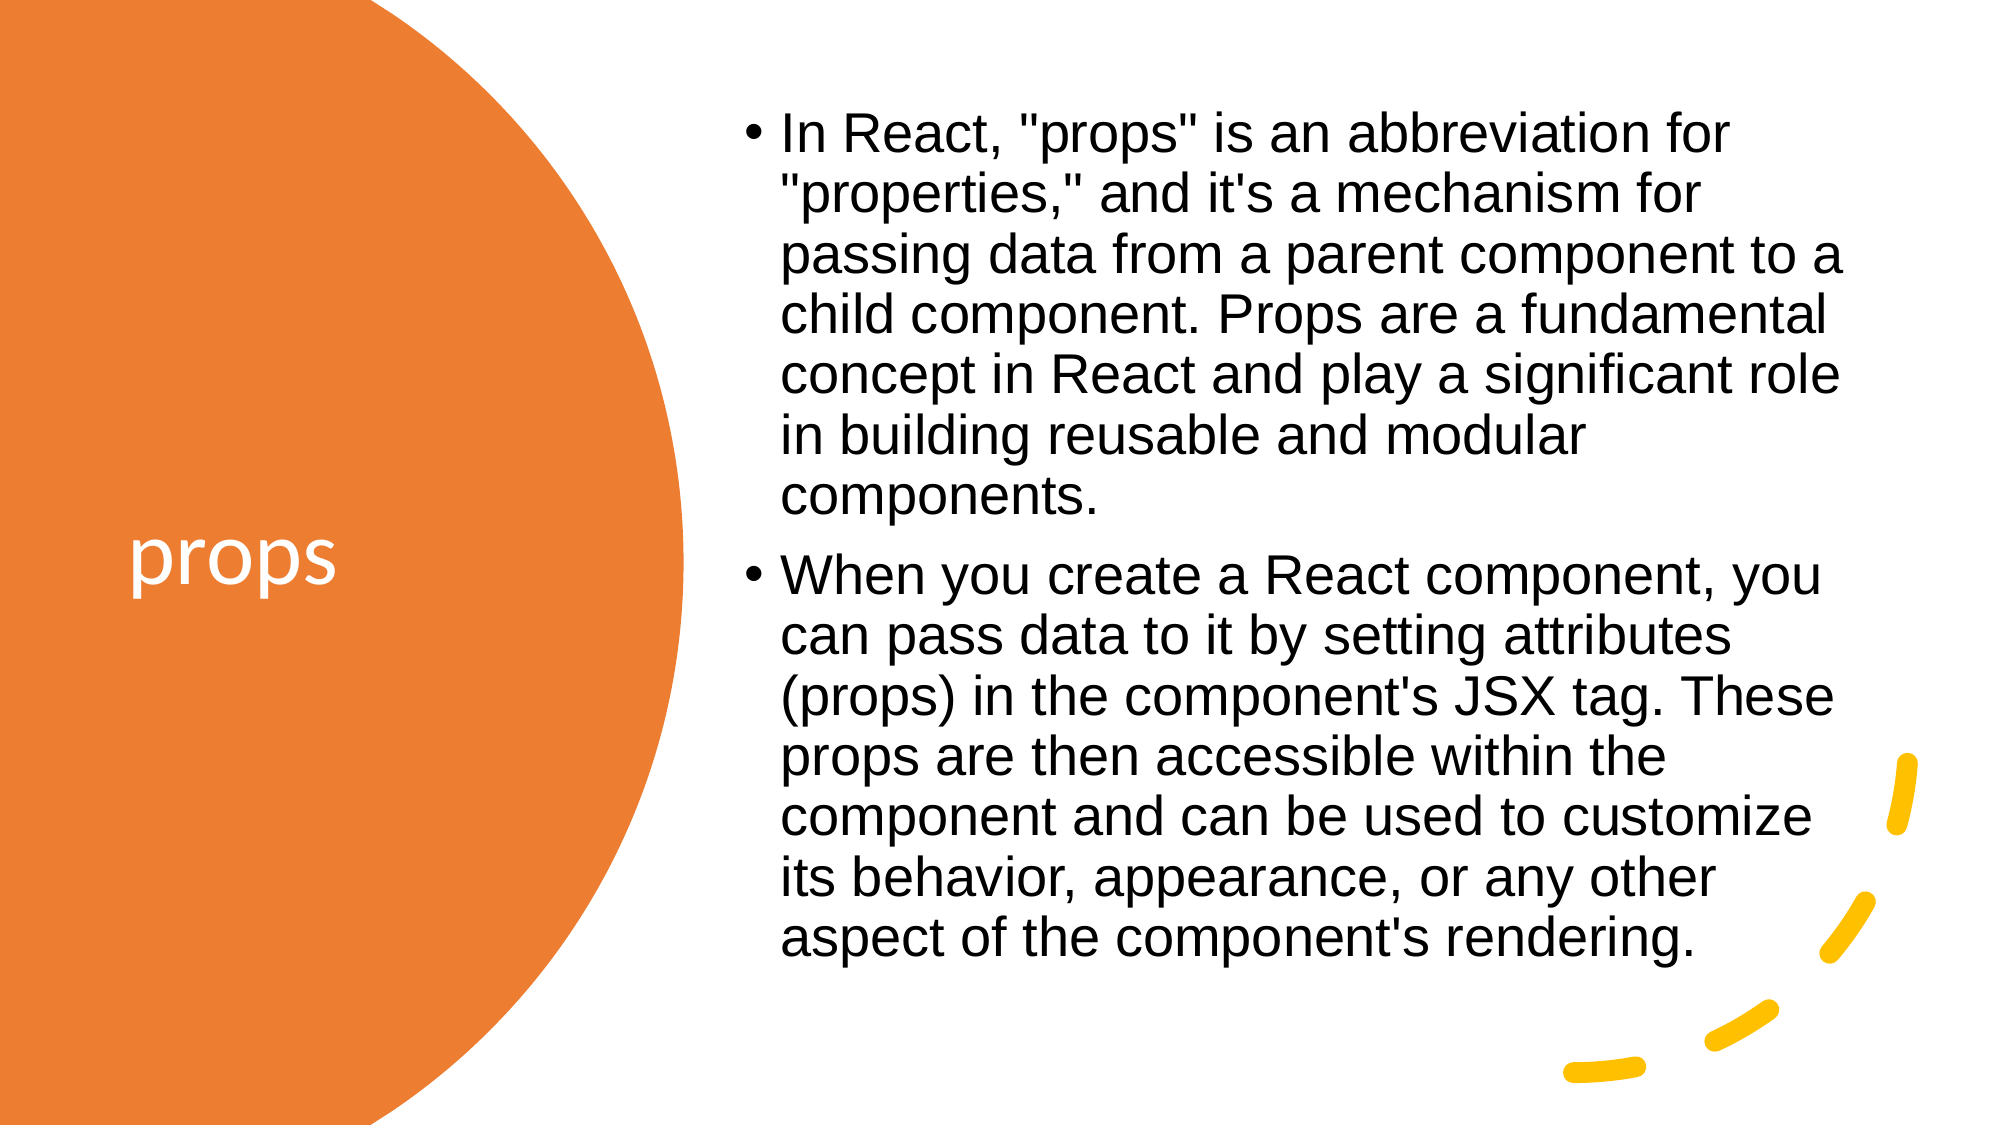

In React, "props" is an abbreviation for "properties," and it's a mechanism for passing data from a parent component to a child component. Props are a fundamental concept in React and play a significant role in building reusable and modular components.
When you create a React component, you can pass data to it by setting attributes (props) in the component's JSX tag. These props are then accessible within the component and can be used to customize its behavior, appearance, or any other aspect of the component's rendering.

# props